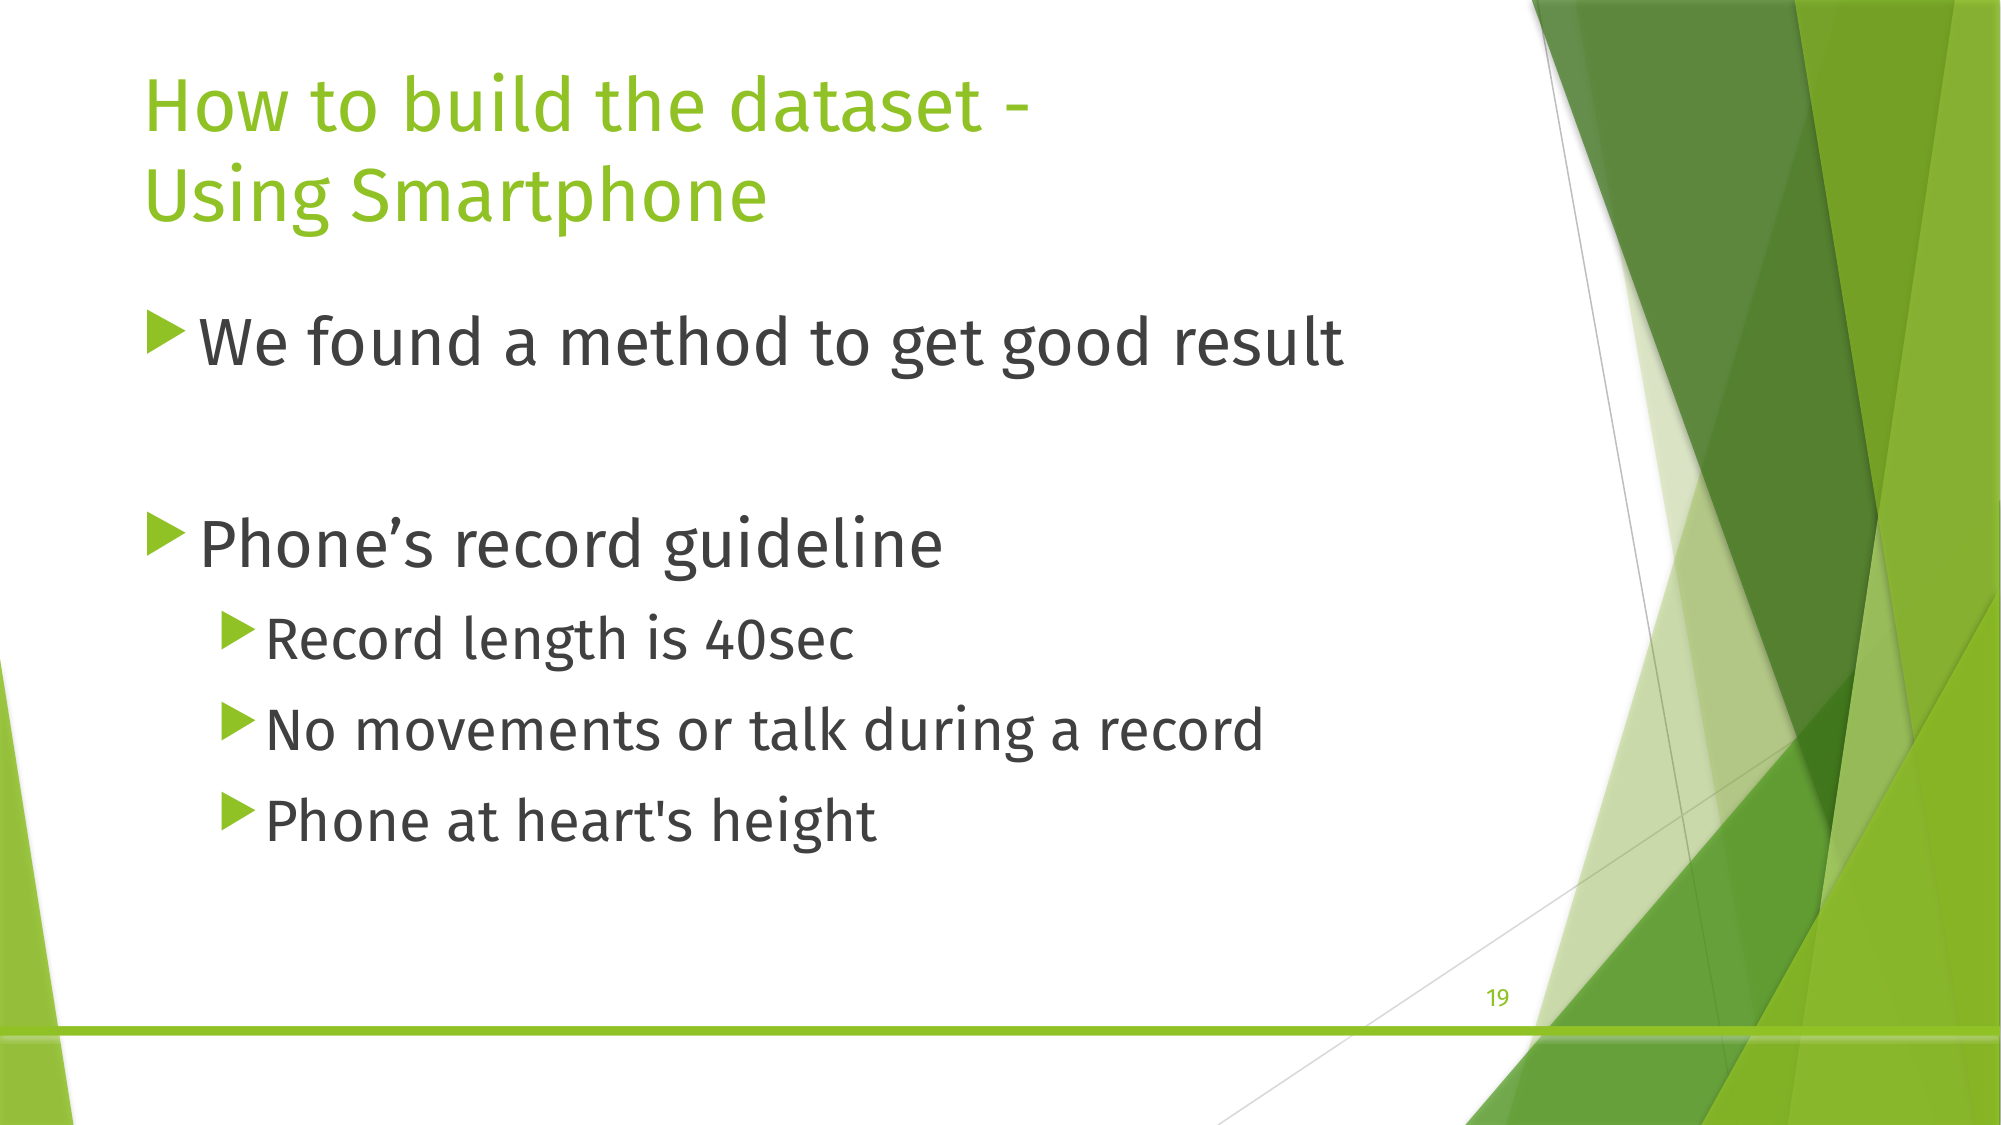

How to build the dataset - Using Smartphone
We found a method to get good result

Phone’s record guideline
Record length is 40sec
No movements or talk during a record
Phone at heart's height

19